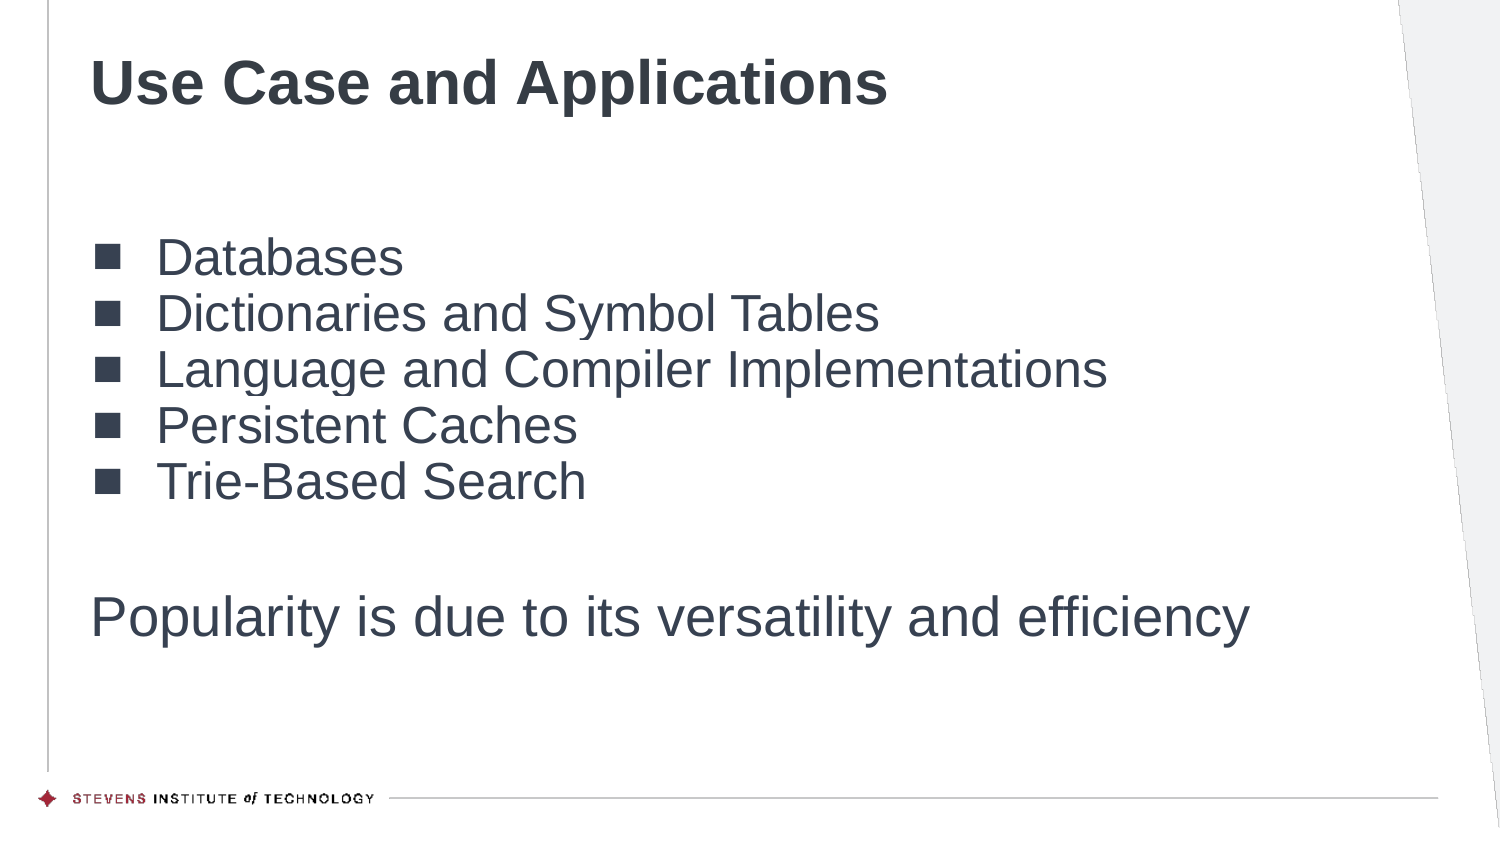

# Use Case and Applications
Databases
Dictionaries and Symbol Tables
Language and Compiler Implementations
Persistent Caches
Trie-Based Search

Popularity is due to its versatility and efficiency